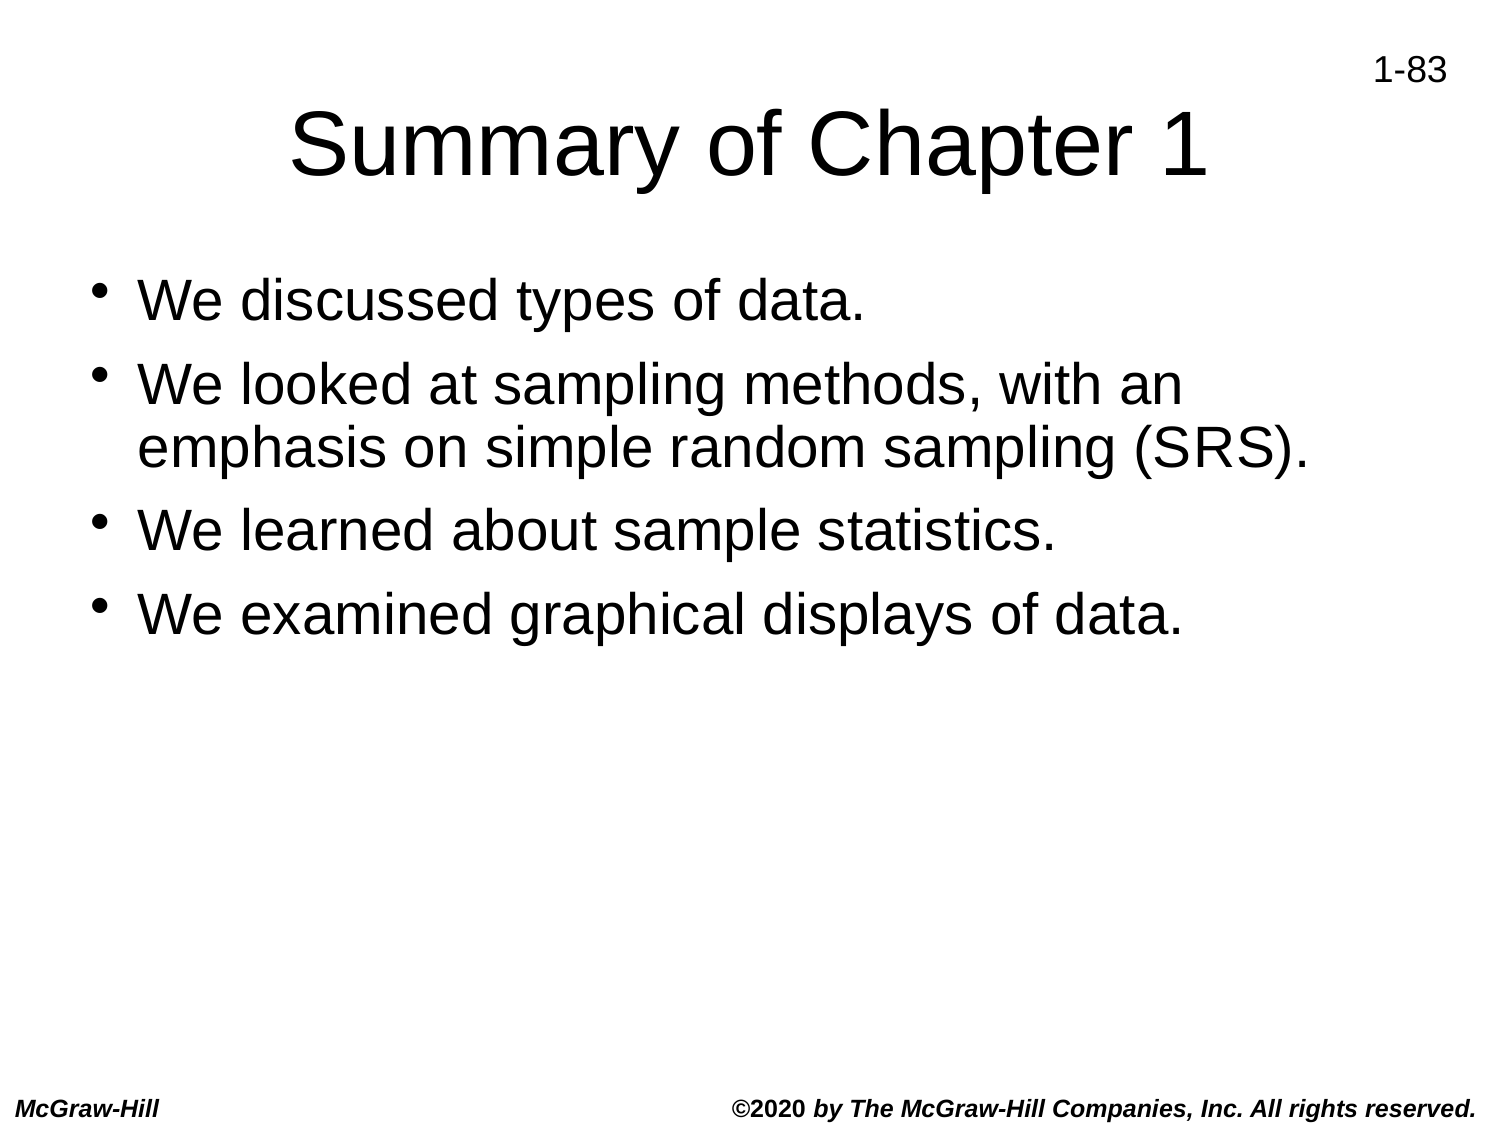

# Summary of Chapter 1
We discussed types of data.
We looked at sampling methods, with an emphasis on simple random sampling (S R S).
We learned about sample statistics.
We examined graphical displays of data.